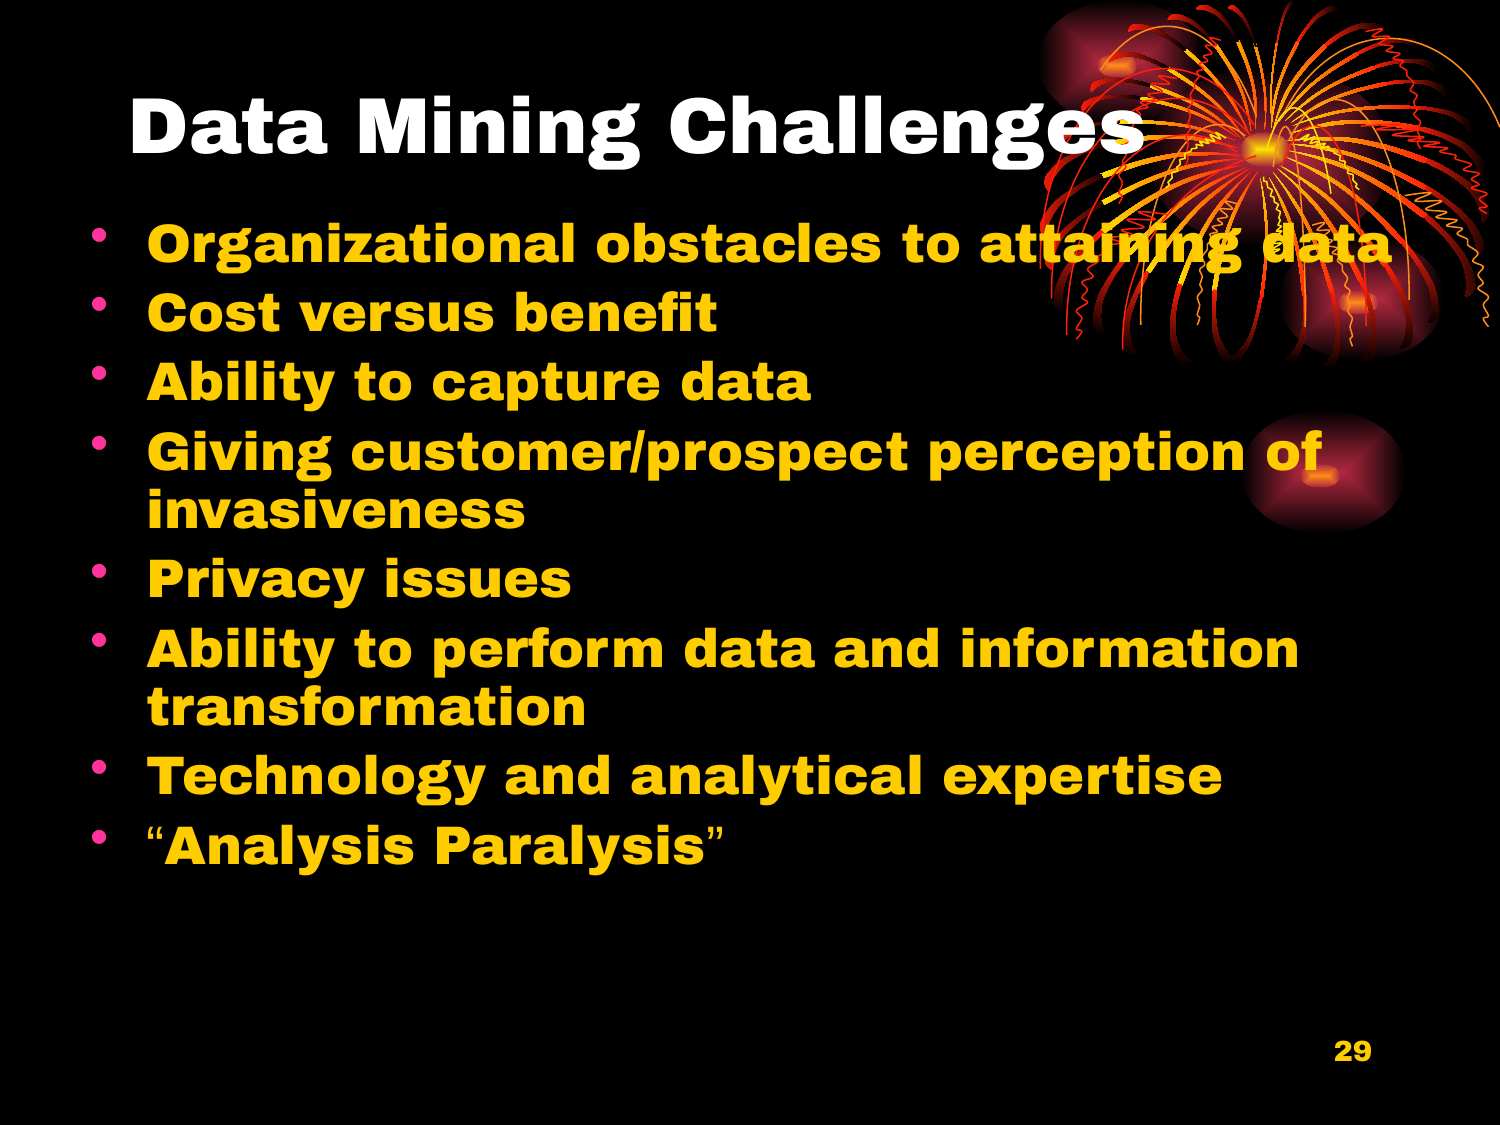

# Data Mining Challenges
Organizational obstacles to attaining data
Cost versus benefit
Ability to capture data
Giving customer/prospect perception of invasiveness
Privacy issues
Ability to perform data and information transformation
Technology and analytical expertise
“Analysis Paralysis”

29